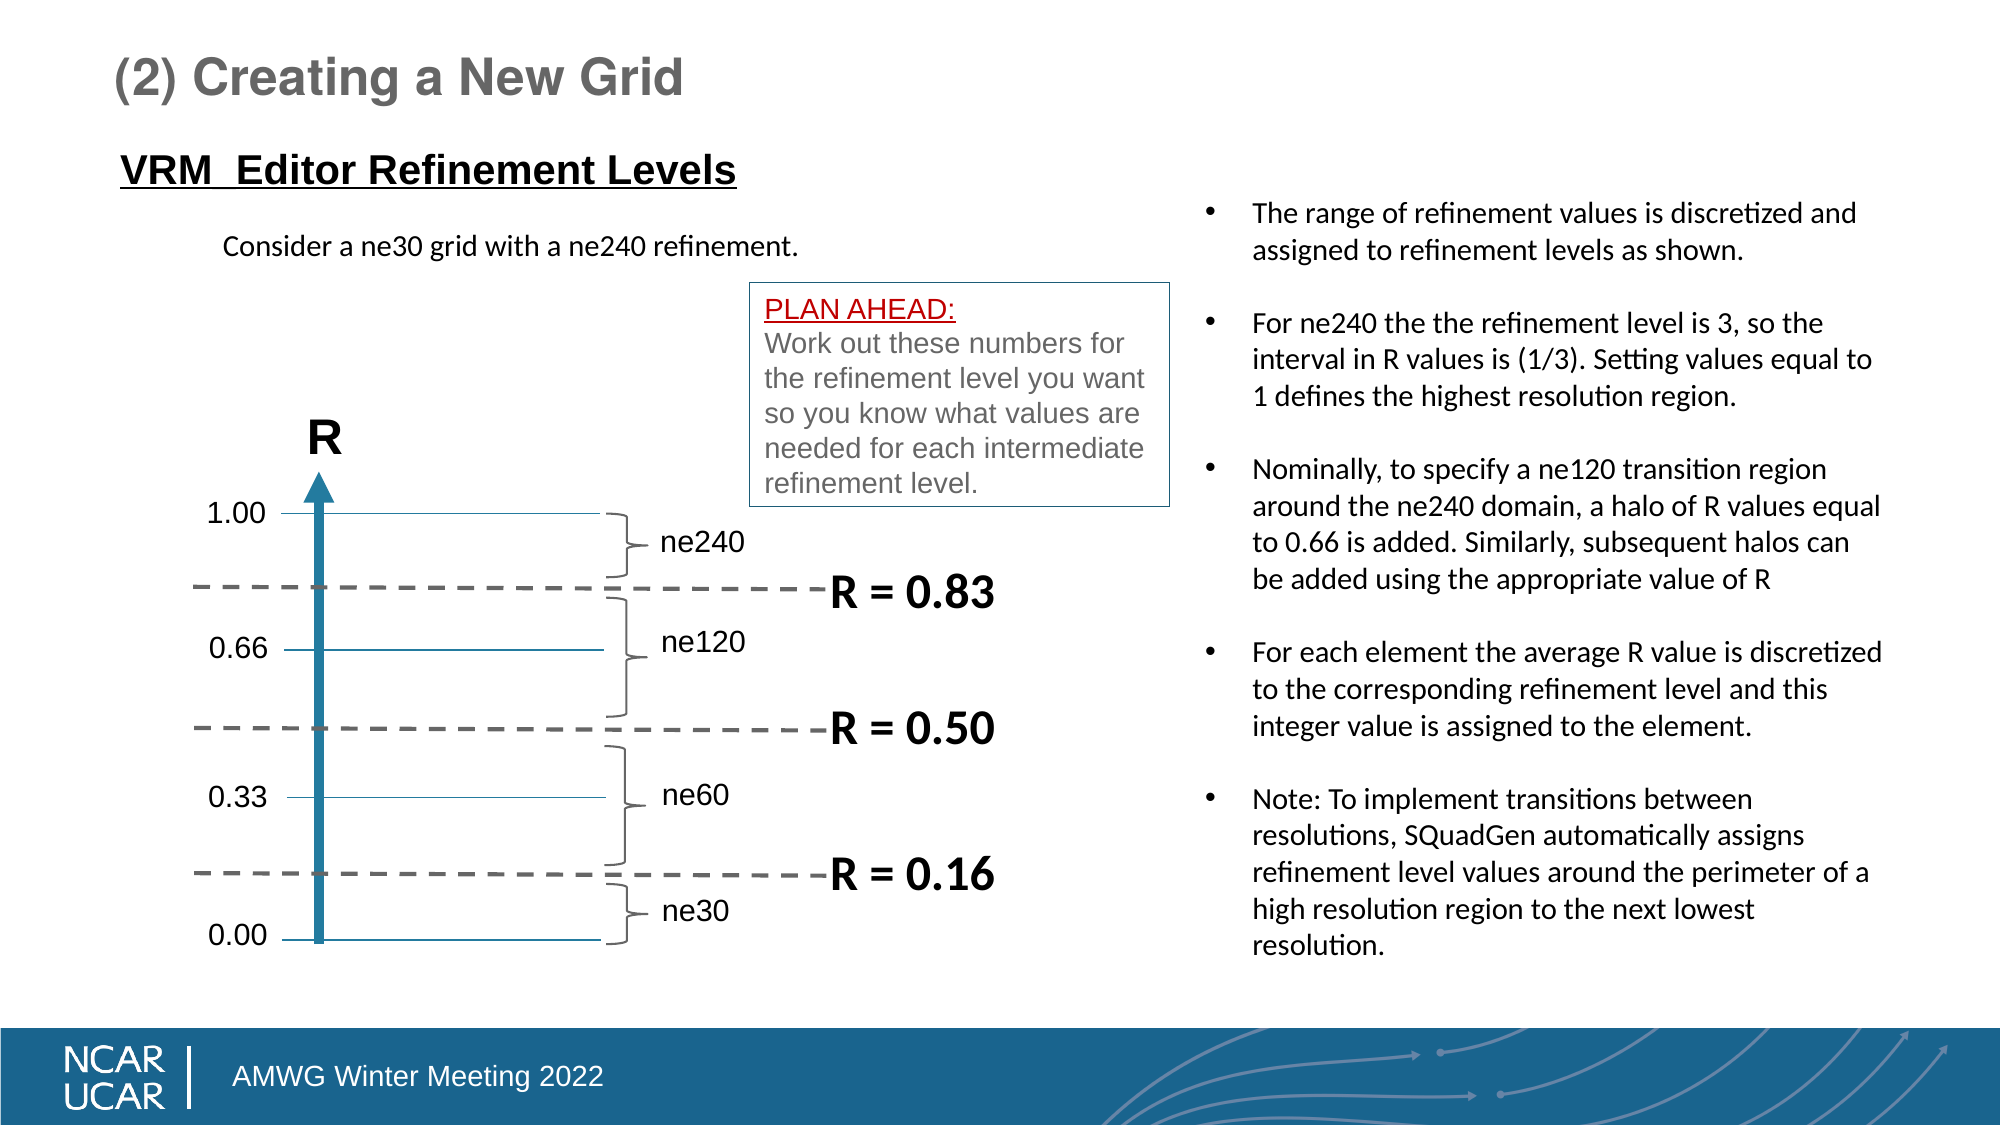

# (2) Creating a New Grid
VRM_Editor Refinement Levels
The range of refinement values is discretized and assigned to refinement levels as shown.

For ne240 the the refinement level is 3, so the interval in R values is (1/3). Setting values equal to 1 defines the highest resolution region.

Nominally, to specify a ne120 transition region around the ne240 domain, a halo of R values equal to 0.66 is added. Similarly, subsequent halos can be added using the appropriate value of R

For each element the average R value is discretized to the corresponding refinement level and this integer value is assigned to the element.

Note: To implement transitions between resolutions, SQuadGen automatically assigns refinement level values around the perimeter of a high resolution region to the next lowest resolution.

Consider a ne30 grid with a ne240 refinement.
PLAN AHEAD:
Work out these numbers for the refinement level you want so you know what values are needed for each intermediate refinement level.
R
1.00

ne240
R = 0.83

ne120
0.66
R = 0.50

ne60
0.33
R = 0.16
ne30

0.00
AMWG Winter Meeting 2022